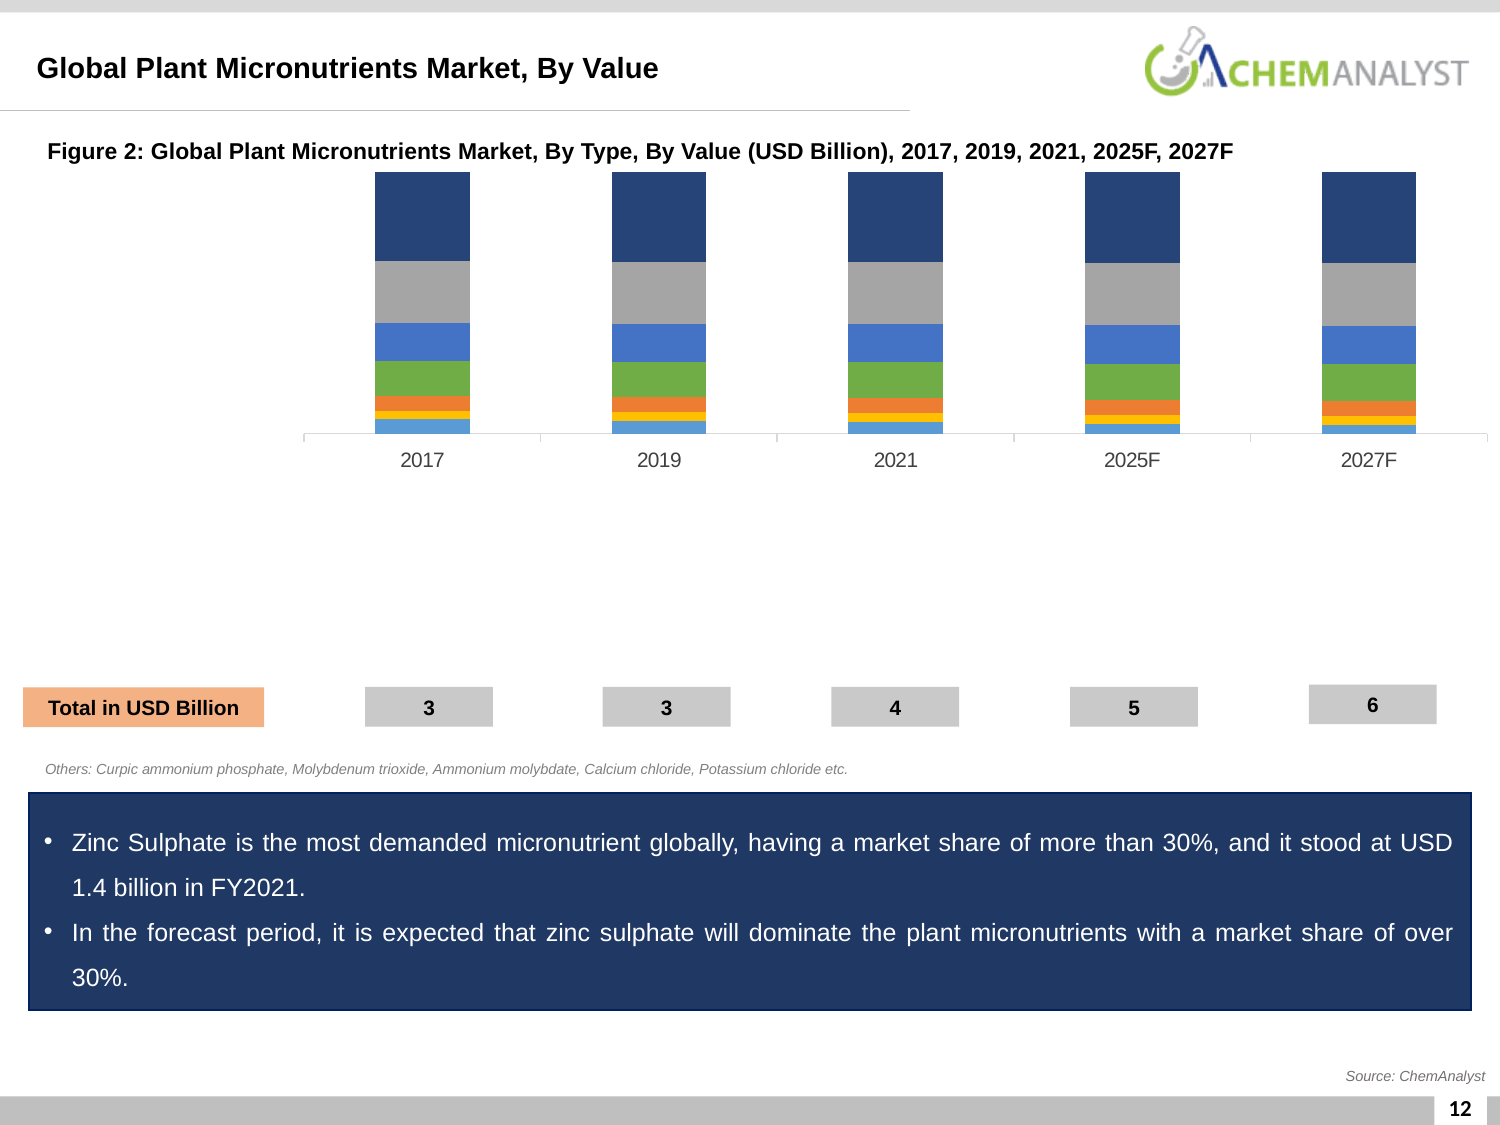

Global Plant Micronutrients Market, By Value
Figure 2: Global Plant Micronutrients Market, By Type, By Value (USD Billion), 2017, 2019, 2021, 2025F, 2027F

### Chart

| Category | Others | Magnesium Sulphate | Copper Sulphate (Cu) | Ferrous Sulphate (Fe) | Manganese Sulphate (Mn) | Borax / Boric Acid (B) | Zinc Sulphate (Zn) |
|---|---|---|---|---|---|---|---|
| 2017 | 0.17513999999999993 | 0.1008 | 0.177345 | 0.423675 | 0.453915 | 0.74151 | 1.077615 |
| 2019 | 0.17991399999999988 | 0.117288 | 0.206702 | 0.49123399999999995 | 0.523814 | 0.854682 | 1.246366 |
| 2021 | 0.18326999999999982 | 0.13448 | 0.23862 | 0.5608799999999999 | 0.59573 | 0.9716999999999999 | 1.41532 |
| 2025F | 0.20732197172592012 | 0.18614392085069167 | 0.32603052005285815 | 0.7702122713043589 | 0.8220427642358389 | 1.3241854968300701 | 1.9372343379551027 |
| 2027F | 0.21601033397553737 | 0.22255610167176634 | 0.3881640243863454 | 0.9059342491580135 | 0.9687736190418063 | 1.5598564420112329 | 2.2844729259837186 |
6
3
3
4
5
Total in USD Billion
Others: Curpic ammonium phosphate, Molybdenum trioxide, Ammonium molybdate, Calcium chloride, Potassium chloride etc.
Zinc Sulphate is the most demanded micronutrient globally, having a market share of more than 30%, and it stood at USD 1.4 billion in FY2021.
In the forecast period, it is expected that zinc sulphate will dominate the plant micronutrients with a market share of over 30%.
Source: ChemAnalyst